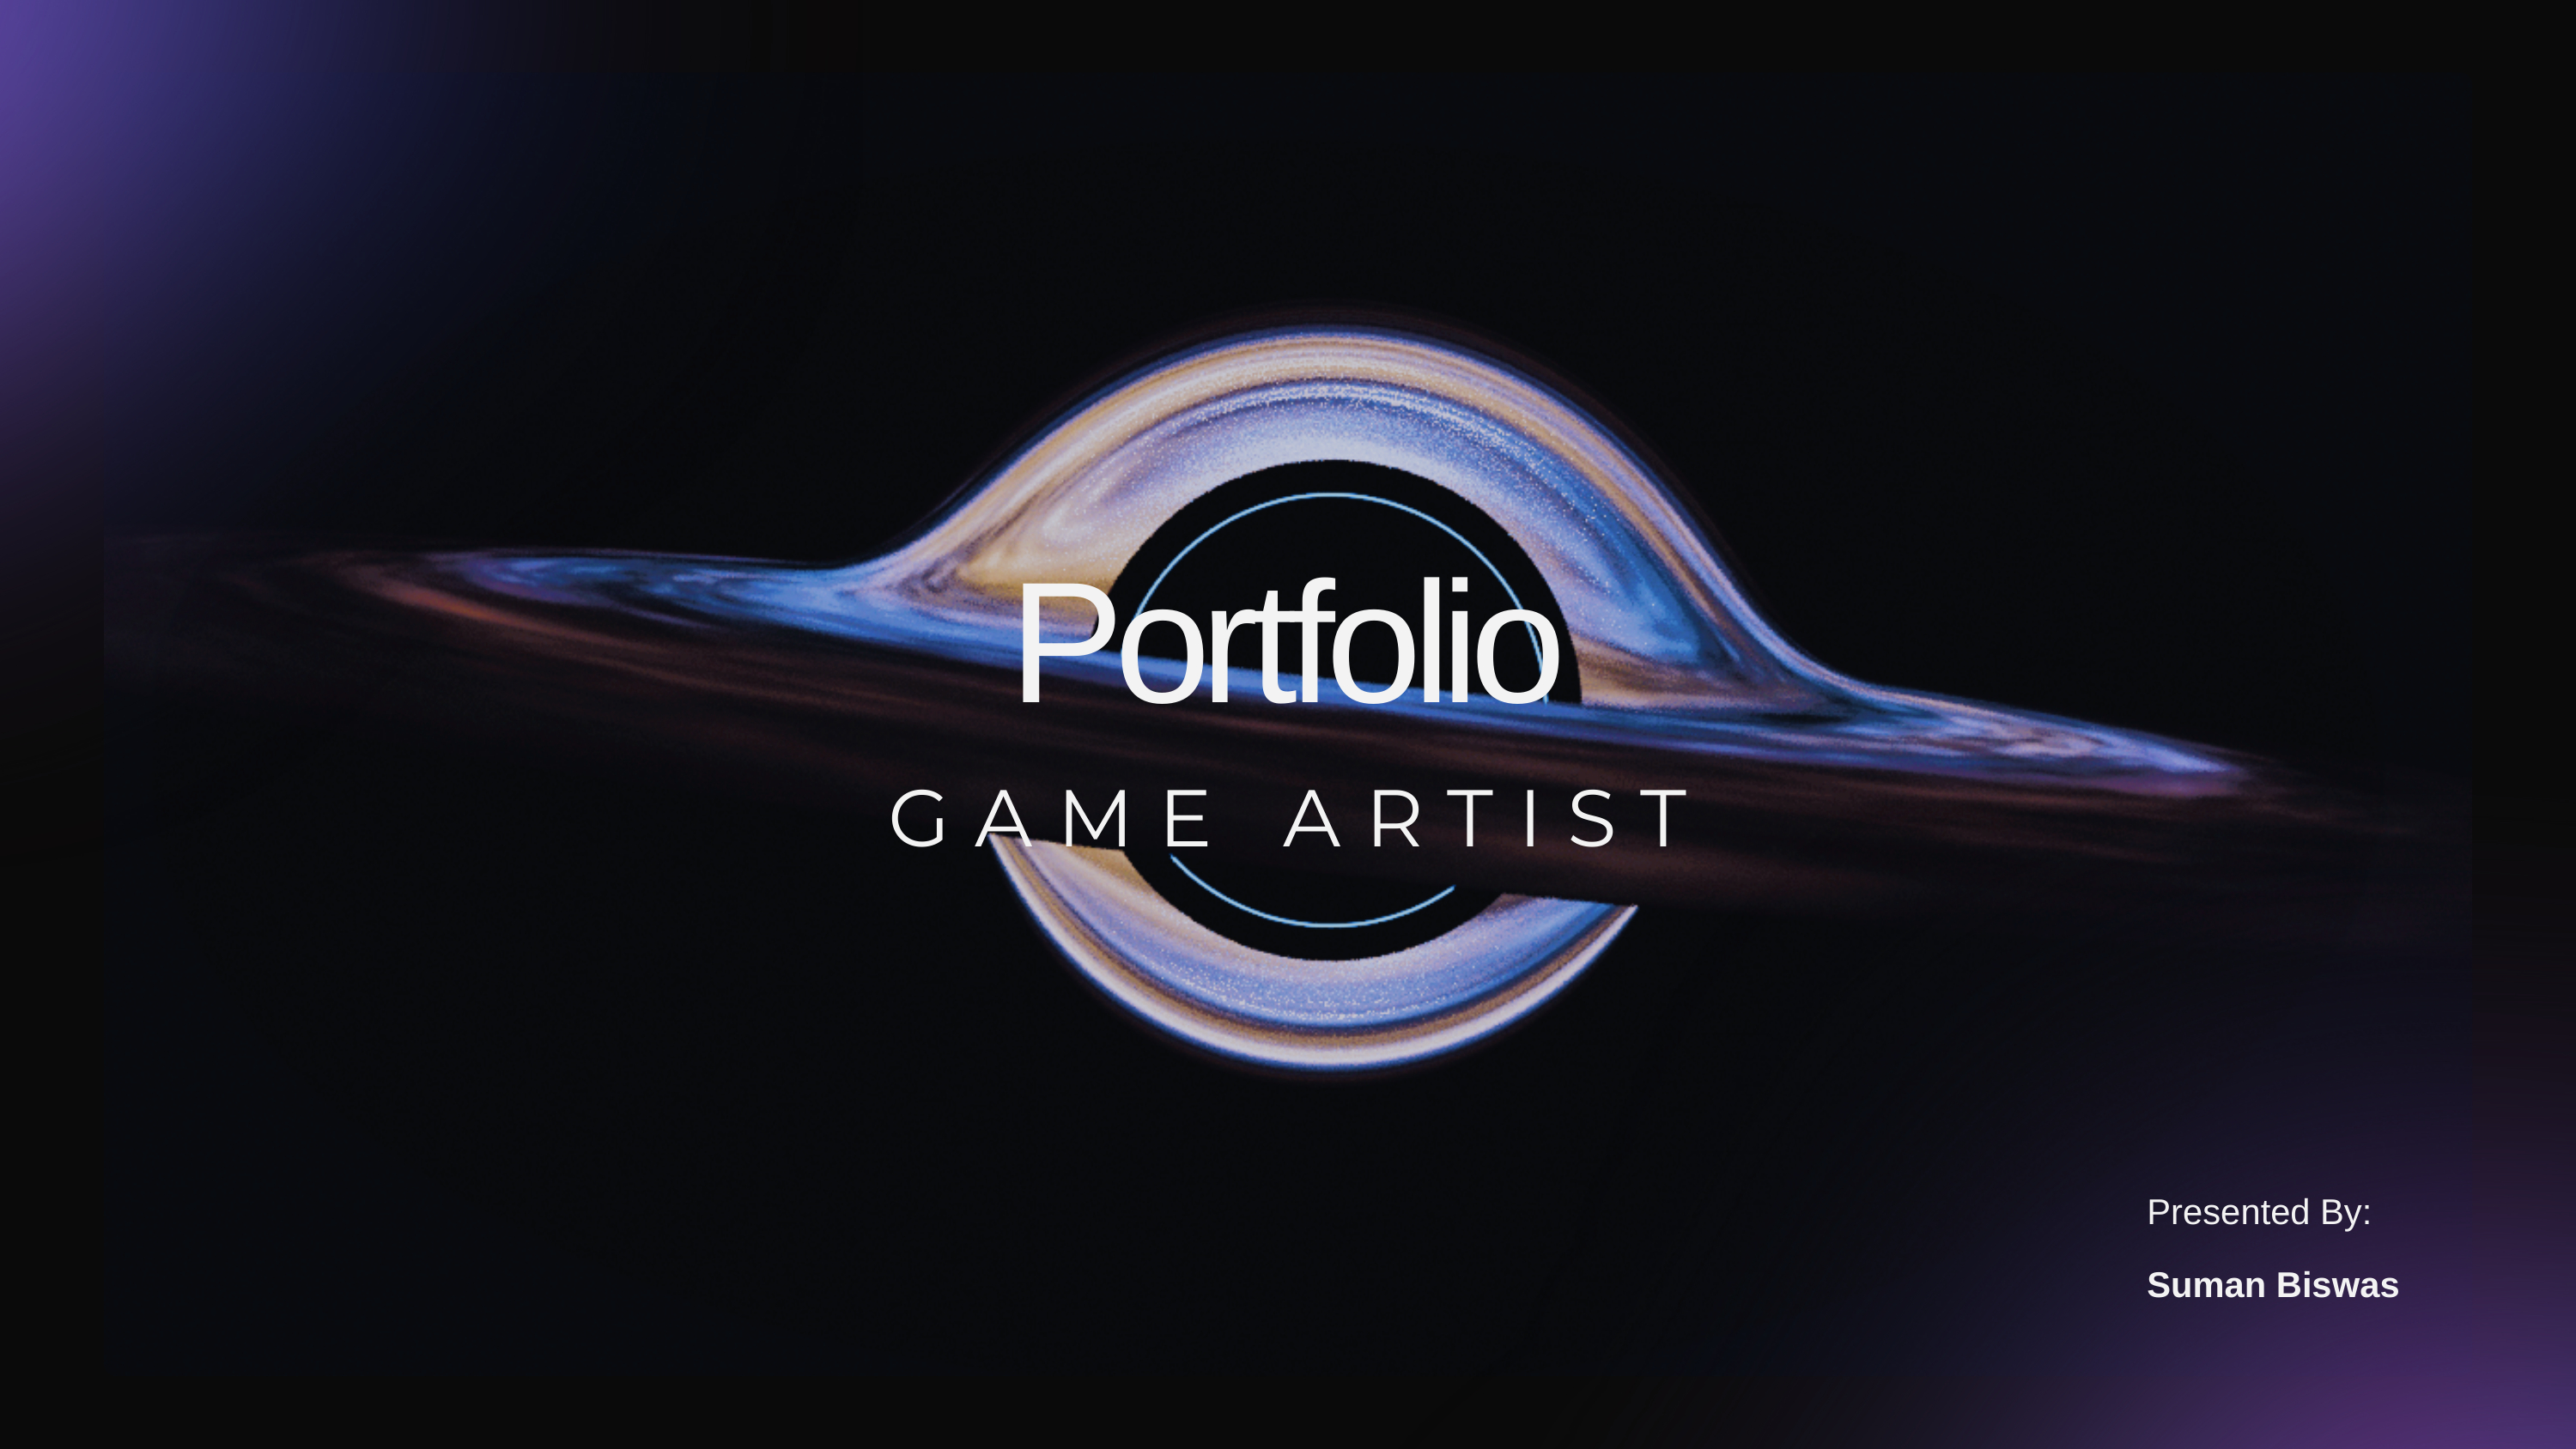

Portfolio
GAME ARTIST

Presented By:
Suman Biswas